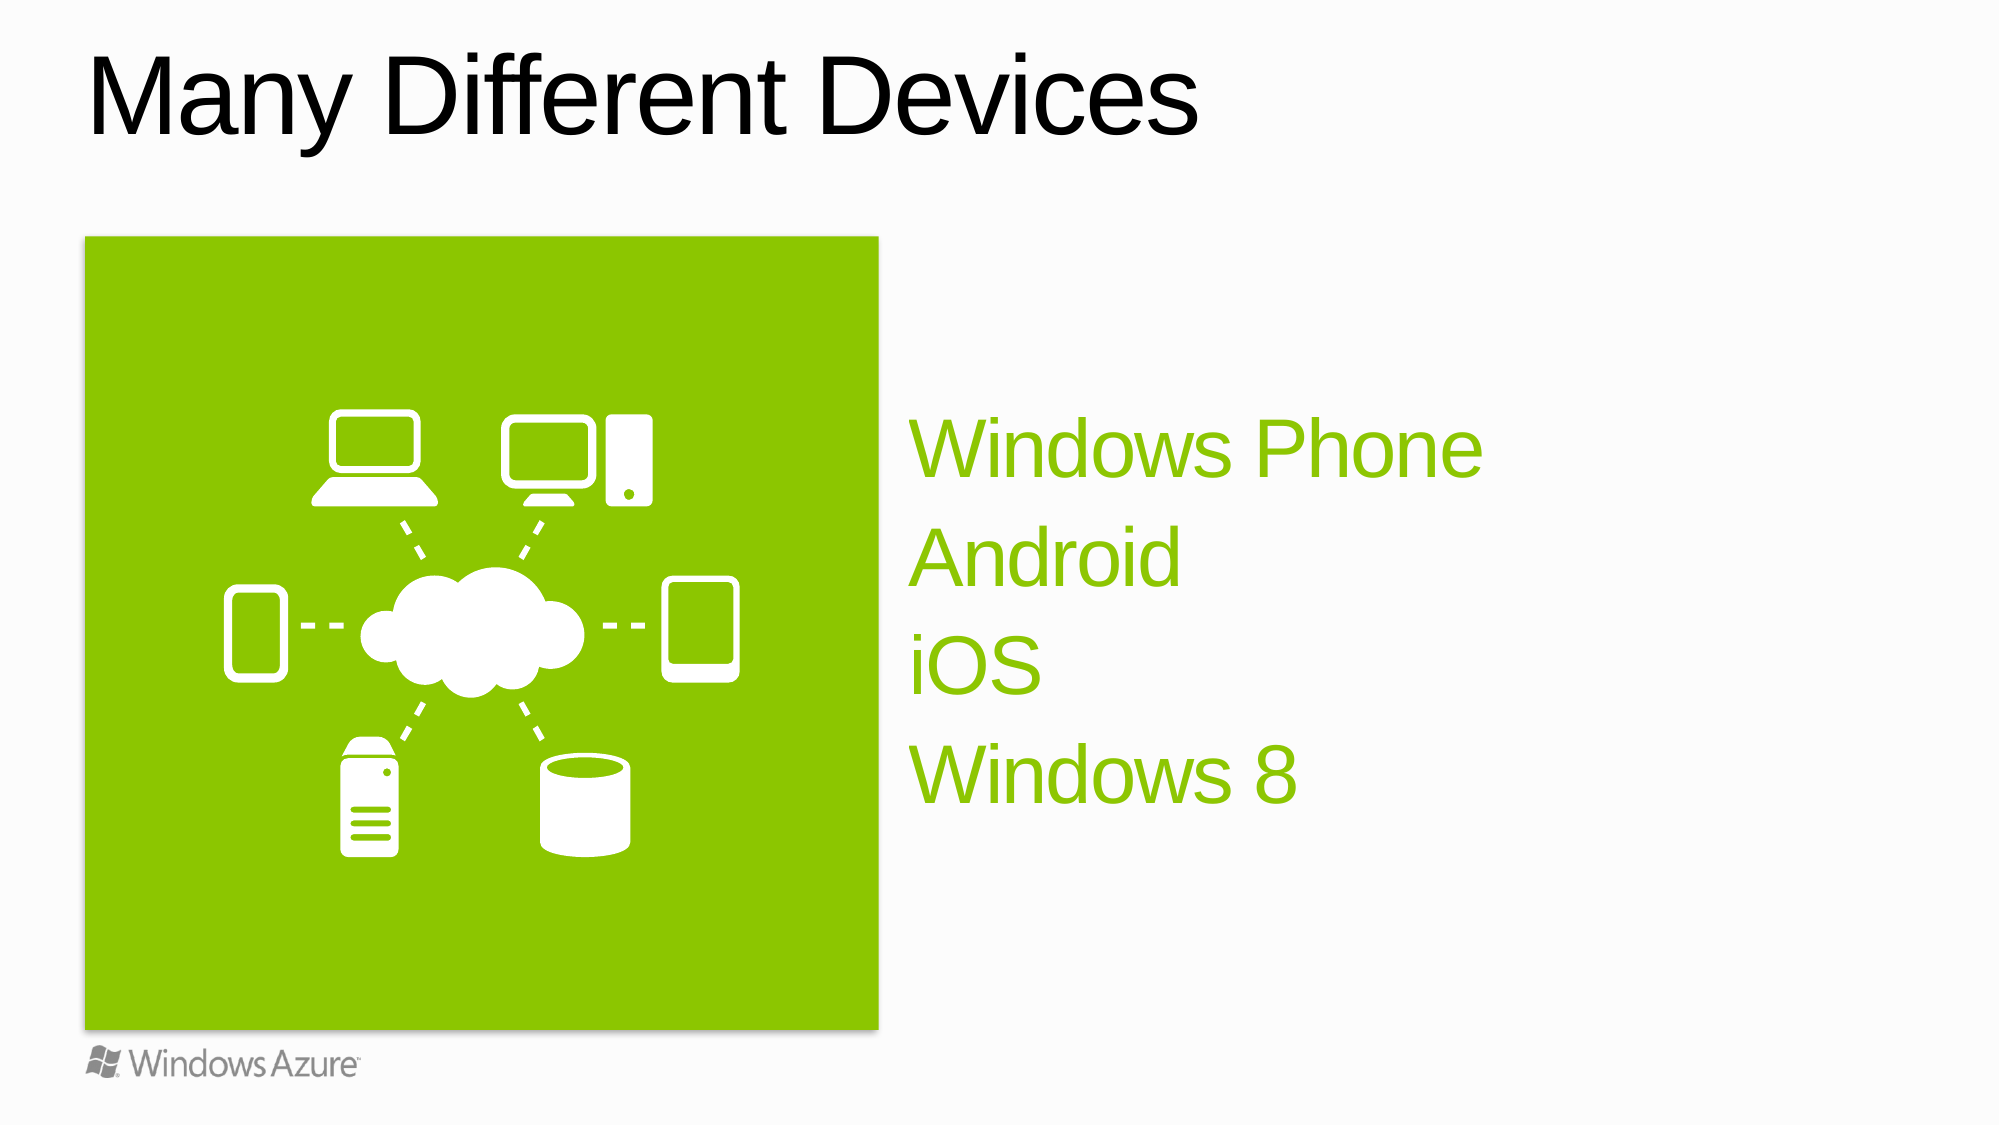

# Many Different Devices

Windows Phone
Android
iOS
Windows 8